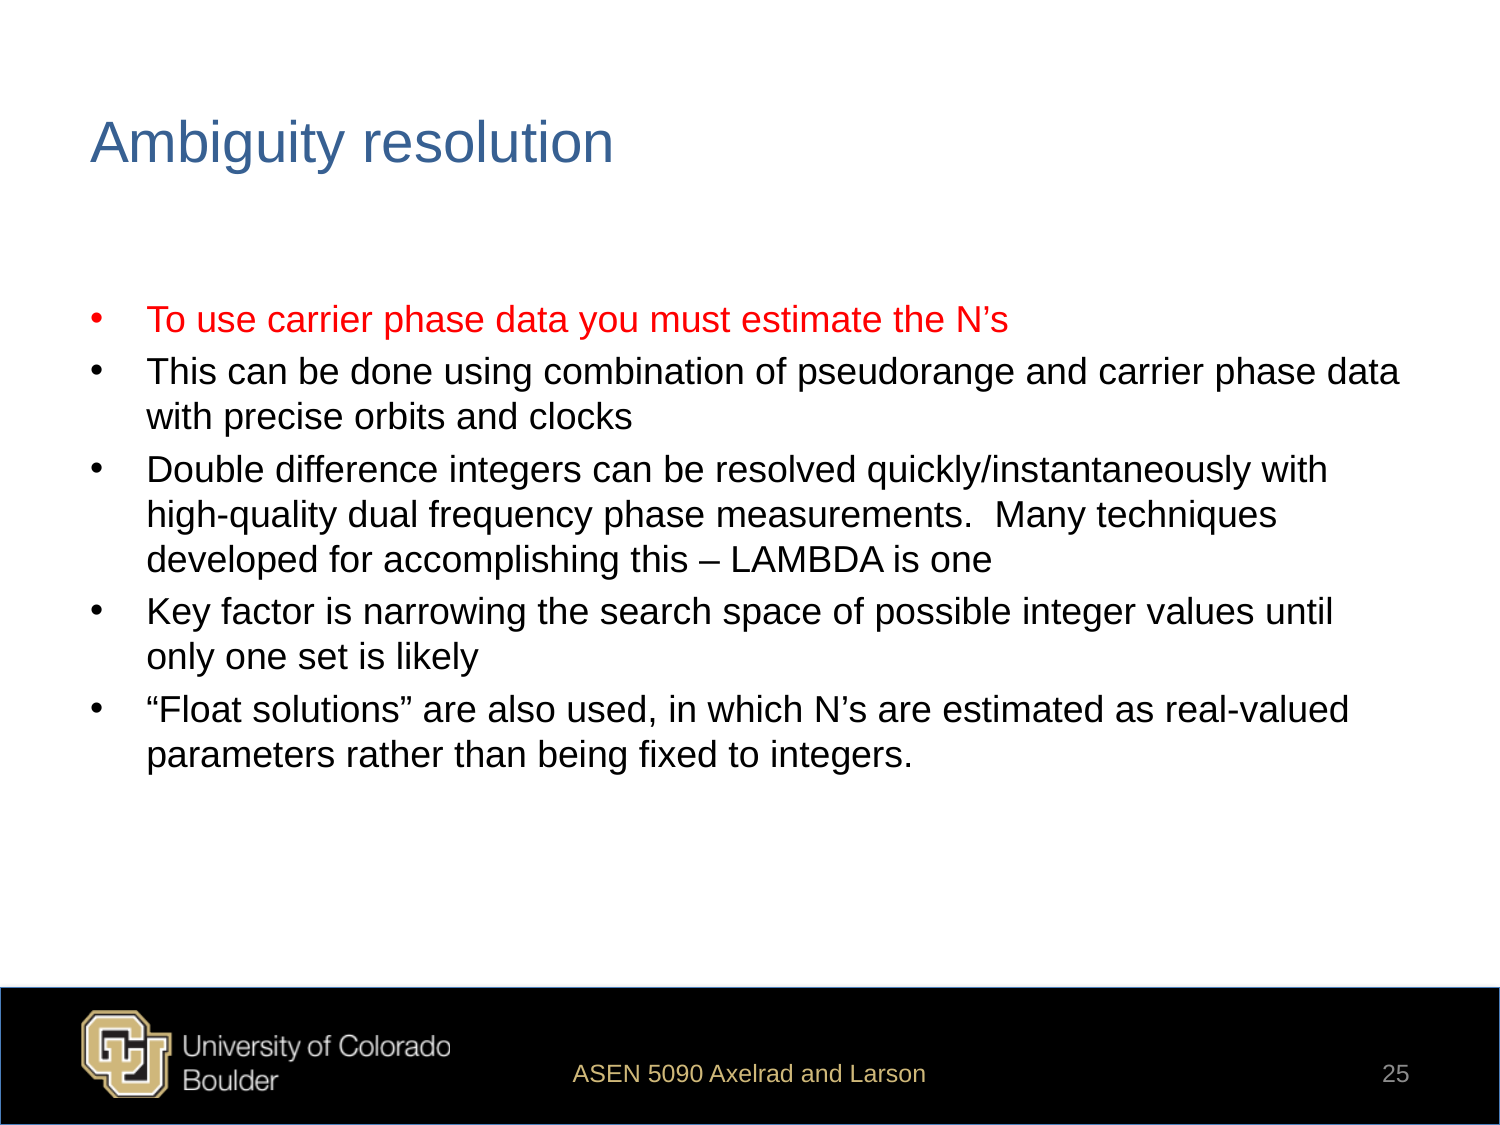

# Ambiguity resolution
To use carrier phase data you must estimate the N’s
This can be done using combination of pseudorange and carrier phase data with precise orbits and clocks
Double difference integers can be resolved quickly/instantaneously with high-quality dual frequency phase measurements.  Many techniques developed for accomplishing this – LAMBDA is one
Key factor is narrowing the search space of possible integer values until only one set is likely
“Float solutions” are also used, in which N’s are estimated as real-valued parameters rather than being fixed to integers.
ASEN 5090 Axelrad and Larson
25
K. Larson and P. Axelrad, University of Colorado